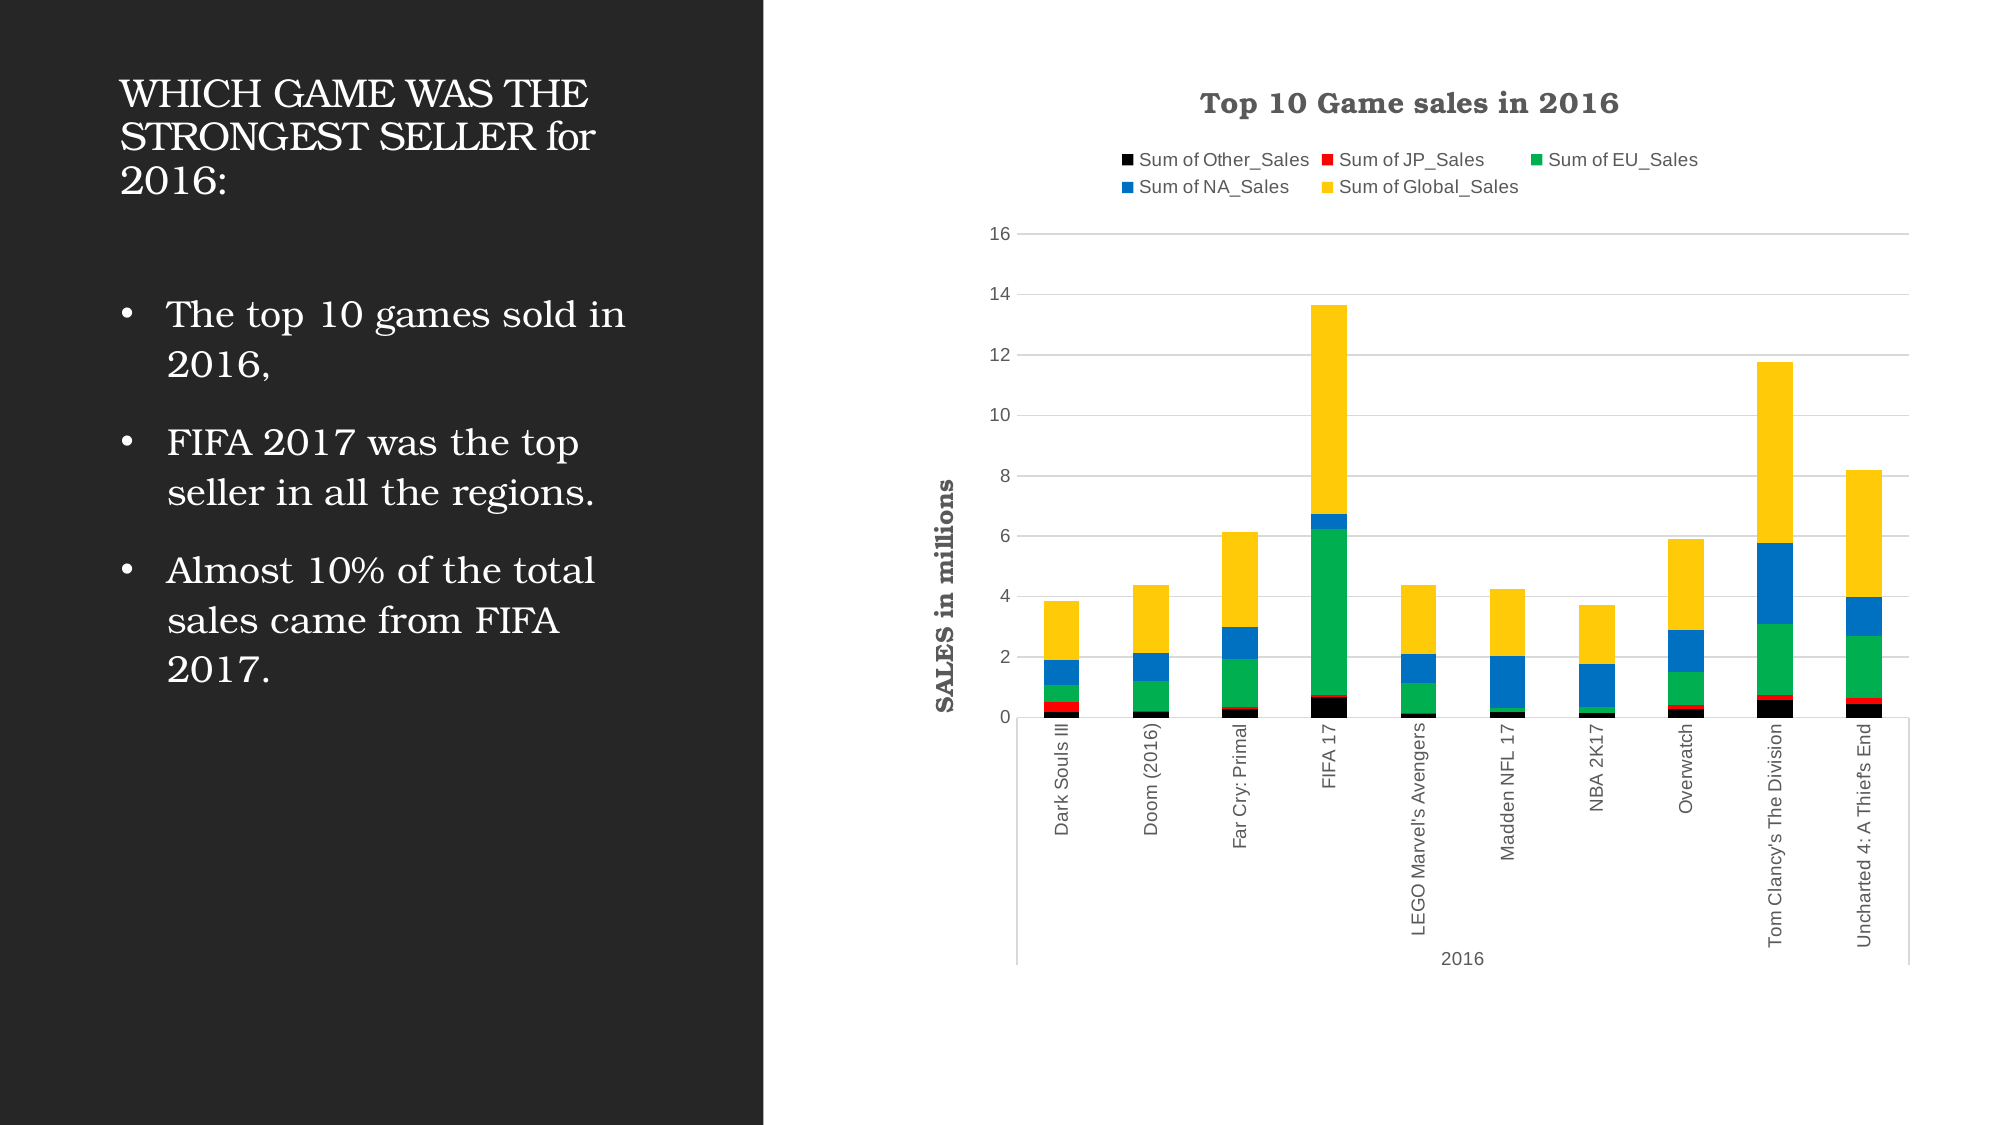

### Chart: Top 10 Game sales in 2016

| Category | Sum of Other_Sales | Sum of JP_Sales | Sum of EU_Sales | Sum of NA_Sales | Sum of Global_Sales |
|---|---|---|---|---|---|
| Dark Souls III | 0.16999999999999998 | 0.33 | 0.5800000000000001 | 0.8099999999999999 | 1.96 |
| Doom (2016) | 0.2 | 0.02 | 0.99 | 0.94 | 2.25 |
| Far Cry: Primal | 0.29 | 0.06 | 1.5699999999999998 | 1.0899999999999999 | 3.12 |
| FIFA 17 | 0.6900000000000001 | 0.06999999999999999 | 5.4799999999999995 | 0.5000000000000001 | 6.909999999999999 |
| LEGO Marvel's Avengers | 0.14 | 0.01 | 1.0 | 0.9600000000000001 | 2.2600000000000002 |
| Madden NFL 17 | 0.18 | 0.0 | 0.12 | 1.75 | 2.21 |
| NBA 2K17 | 0.15000000000000002 | 0.0 | 0.19 | 1.44 | 1.93 |
| Overwatch | 0.27 | 0.14 | 1.11 | 1.38 | 3.01 |
| Tom Clancy's The Division | 0.59 | 0.15 | 2.37 | 2.6799999999999997 | 5.99 |
| Uncharted 4: A Thief's End | 0.45 | 0.18 | 2.07 | 1.3 | 4.2 |
# WHICH GAME WAS THE STRONGEST SELLER for 2016:
The top 10 games sold in 2016,
FIFA 2017 was the top seller in all the regions.
Almost 10% of the total sales came from FIFA 2017.